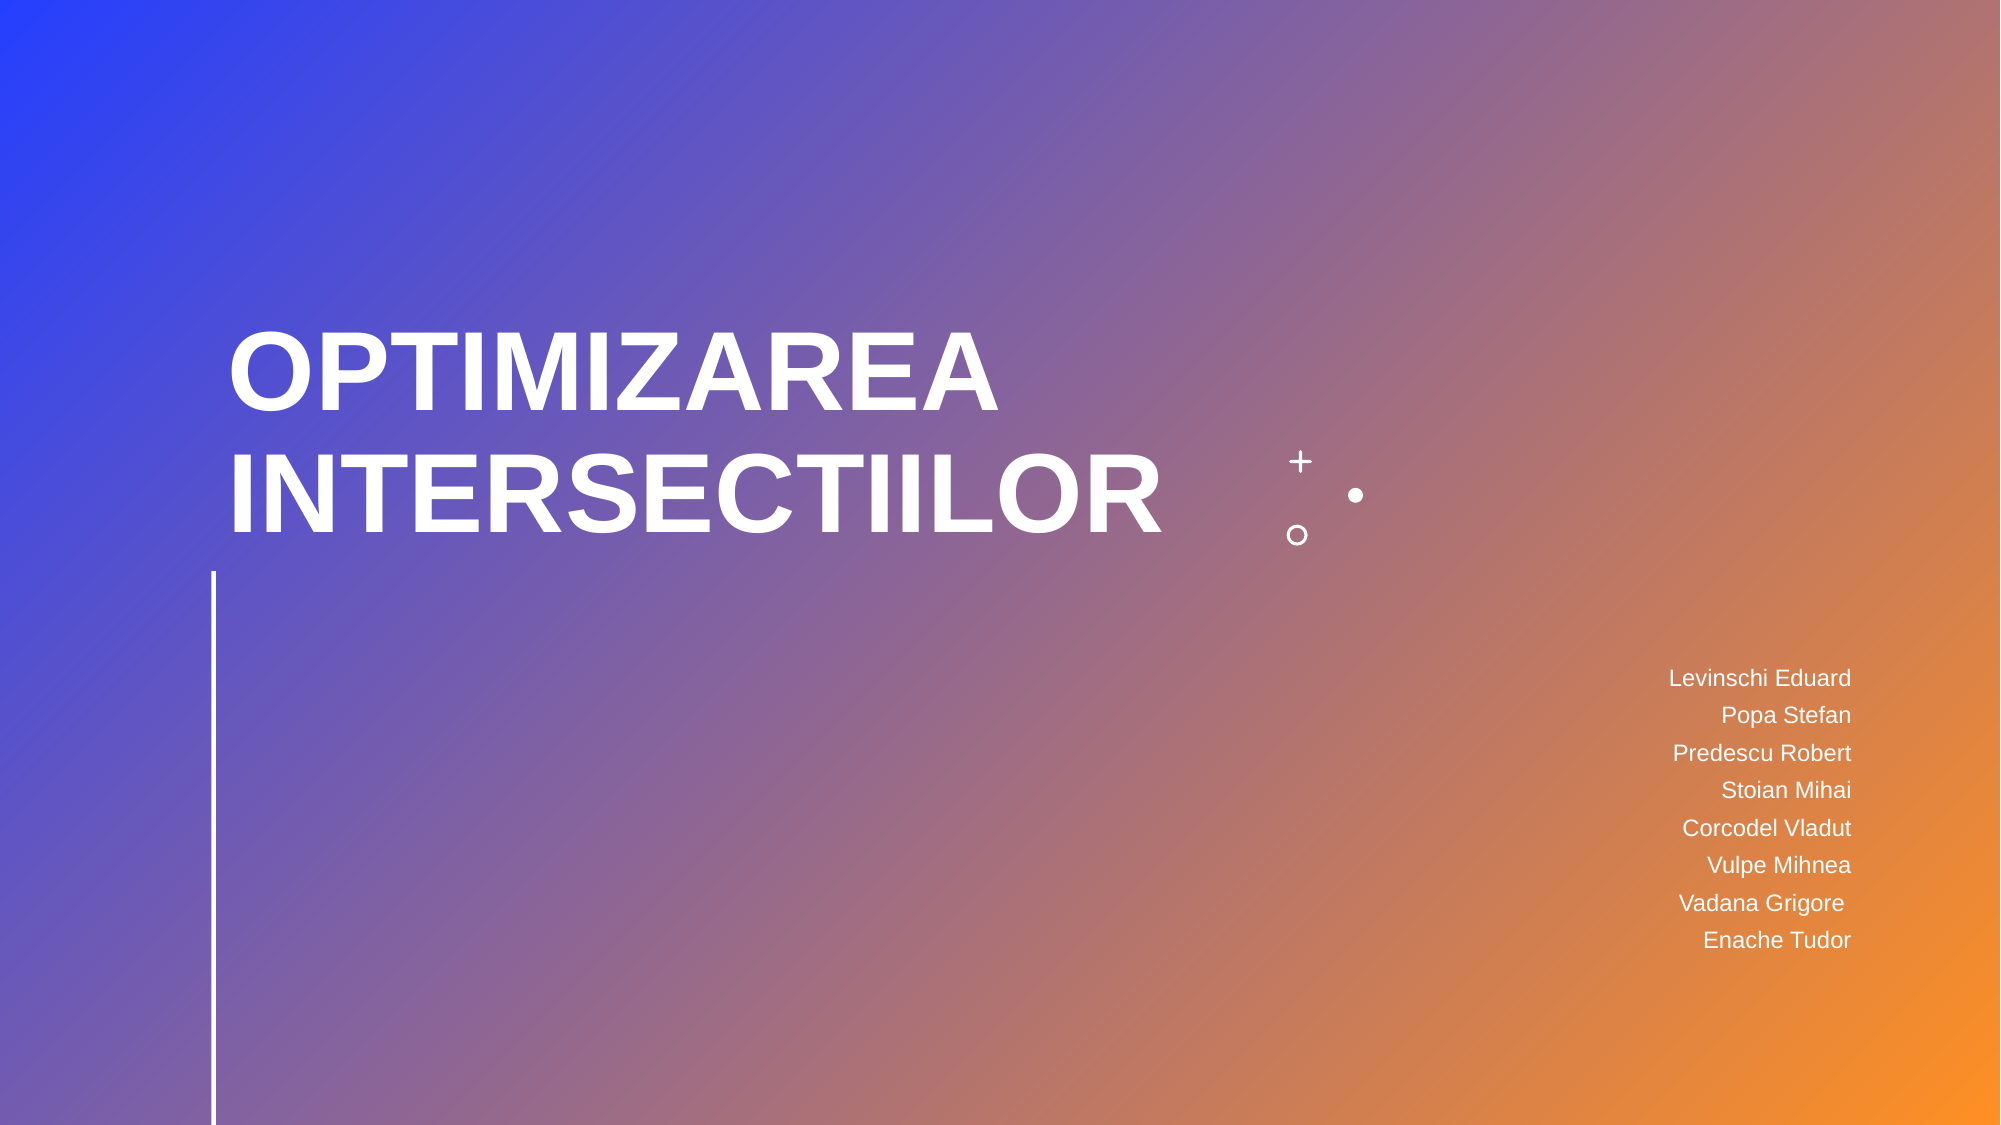

# Optimizarea intersectiilor

Levinschi Eduard
Popa Stefan
Predescu Robert
Stoian Mihai
Corcodel Vladut
Vulpe Mihnea
Vadana Grigore
Enache Tudor